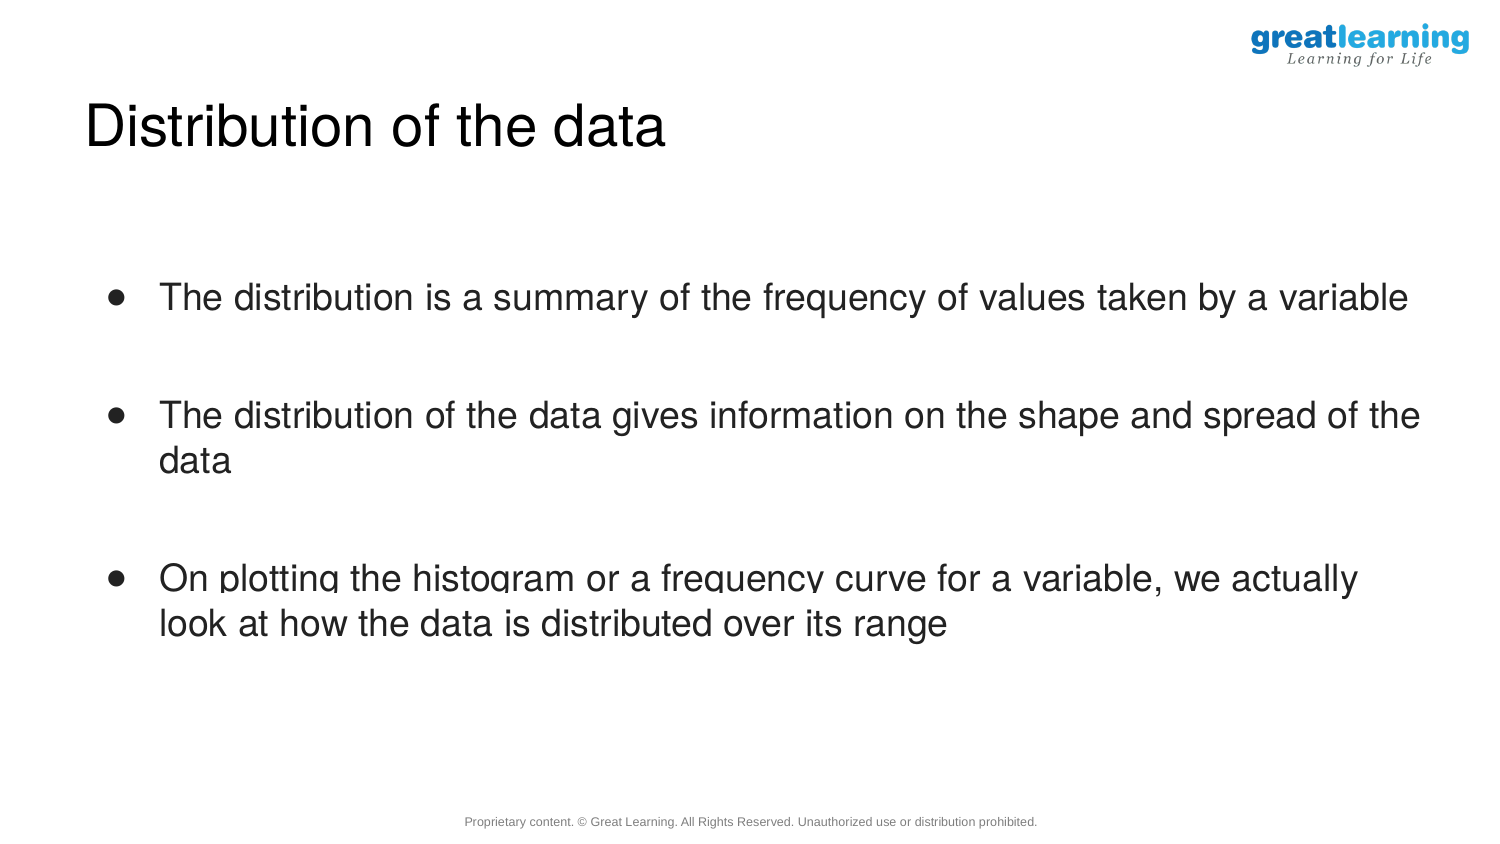

# Distribution of the data
The distribution is a summary of the frequency of values taken by a variable
The distribution of the data gives information on the shape and spread of the data
On plotting the histogram or a frequency curve for a variable, we actually look at how the data is distributed over its range